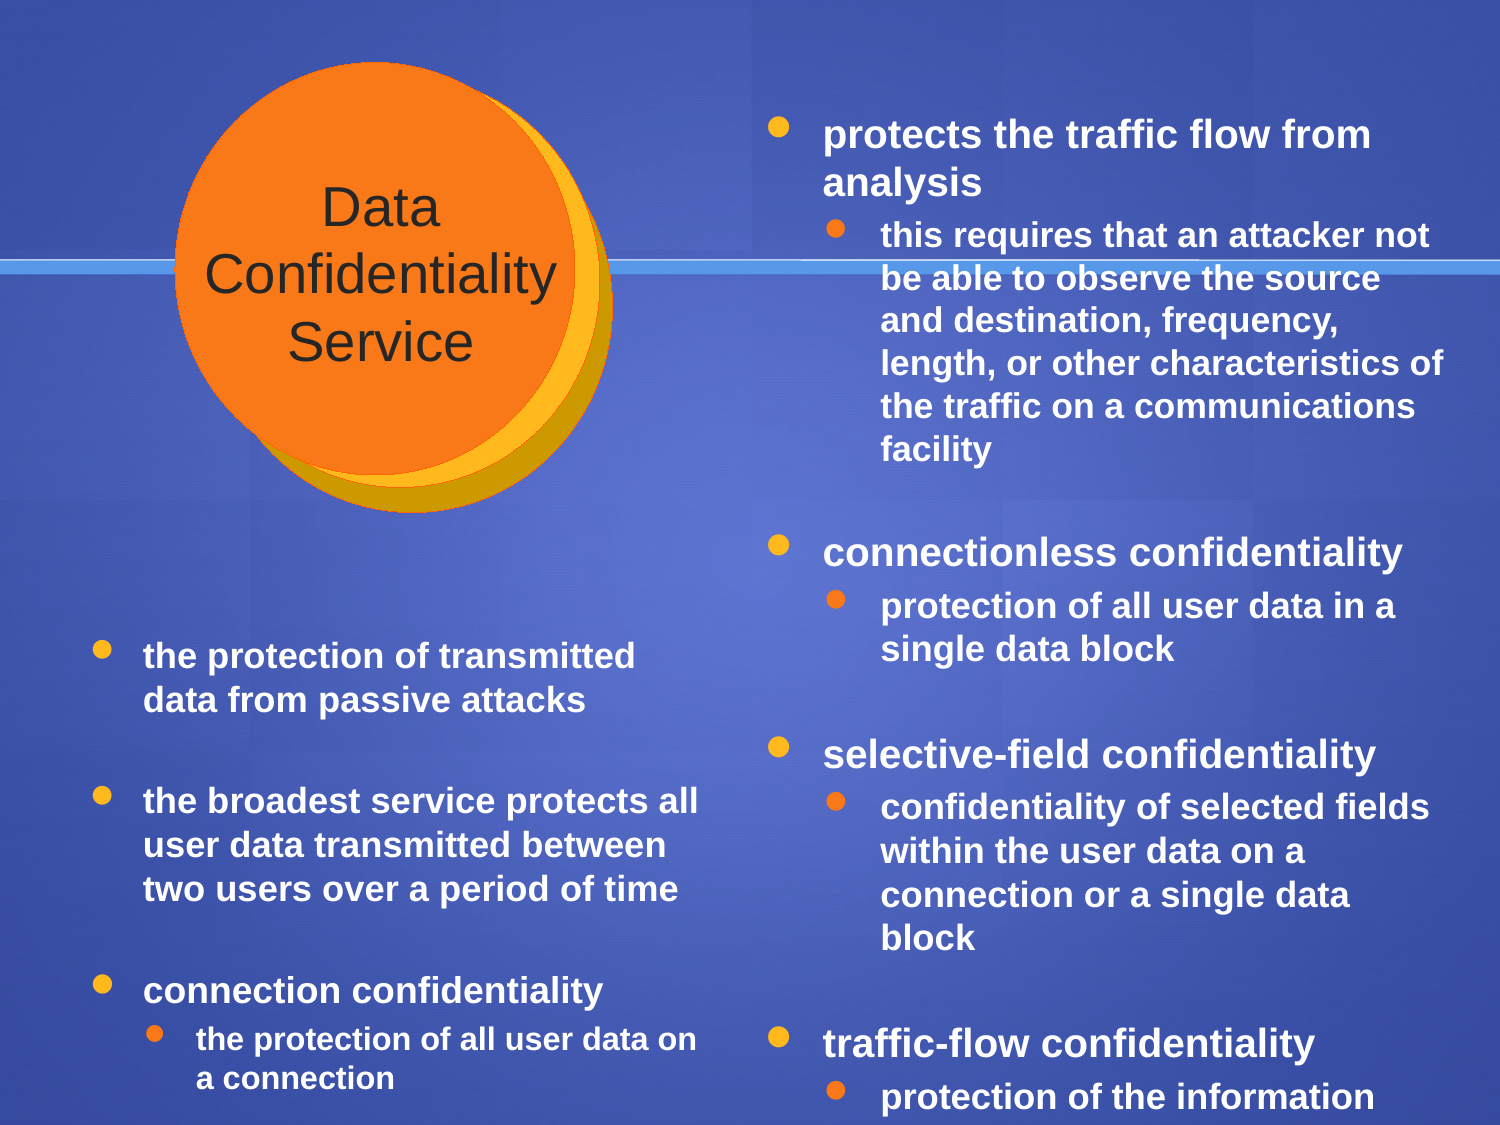

protects the traffic flow from analysis
this requires that an attacker not be able to observe the source and destination, frequency, length, or other characteristics of the traffic on a communications facility

connectionless confidentiality
protection of all user data in a single data block

selective-field confidentiality
confidentiality of selected fields within the user data on a connection or a single data block

traffic-flow confidentiality
protection of the information that might be derived from observation of traffic flows
Data Confidentiality
Service
the protection of transmitted data from passive attacks

the broadest service protects all user data transmitted between two users over a period of time

connection confidentiality
the protection of all user data on a connection